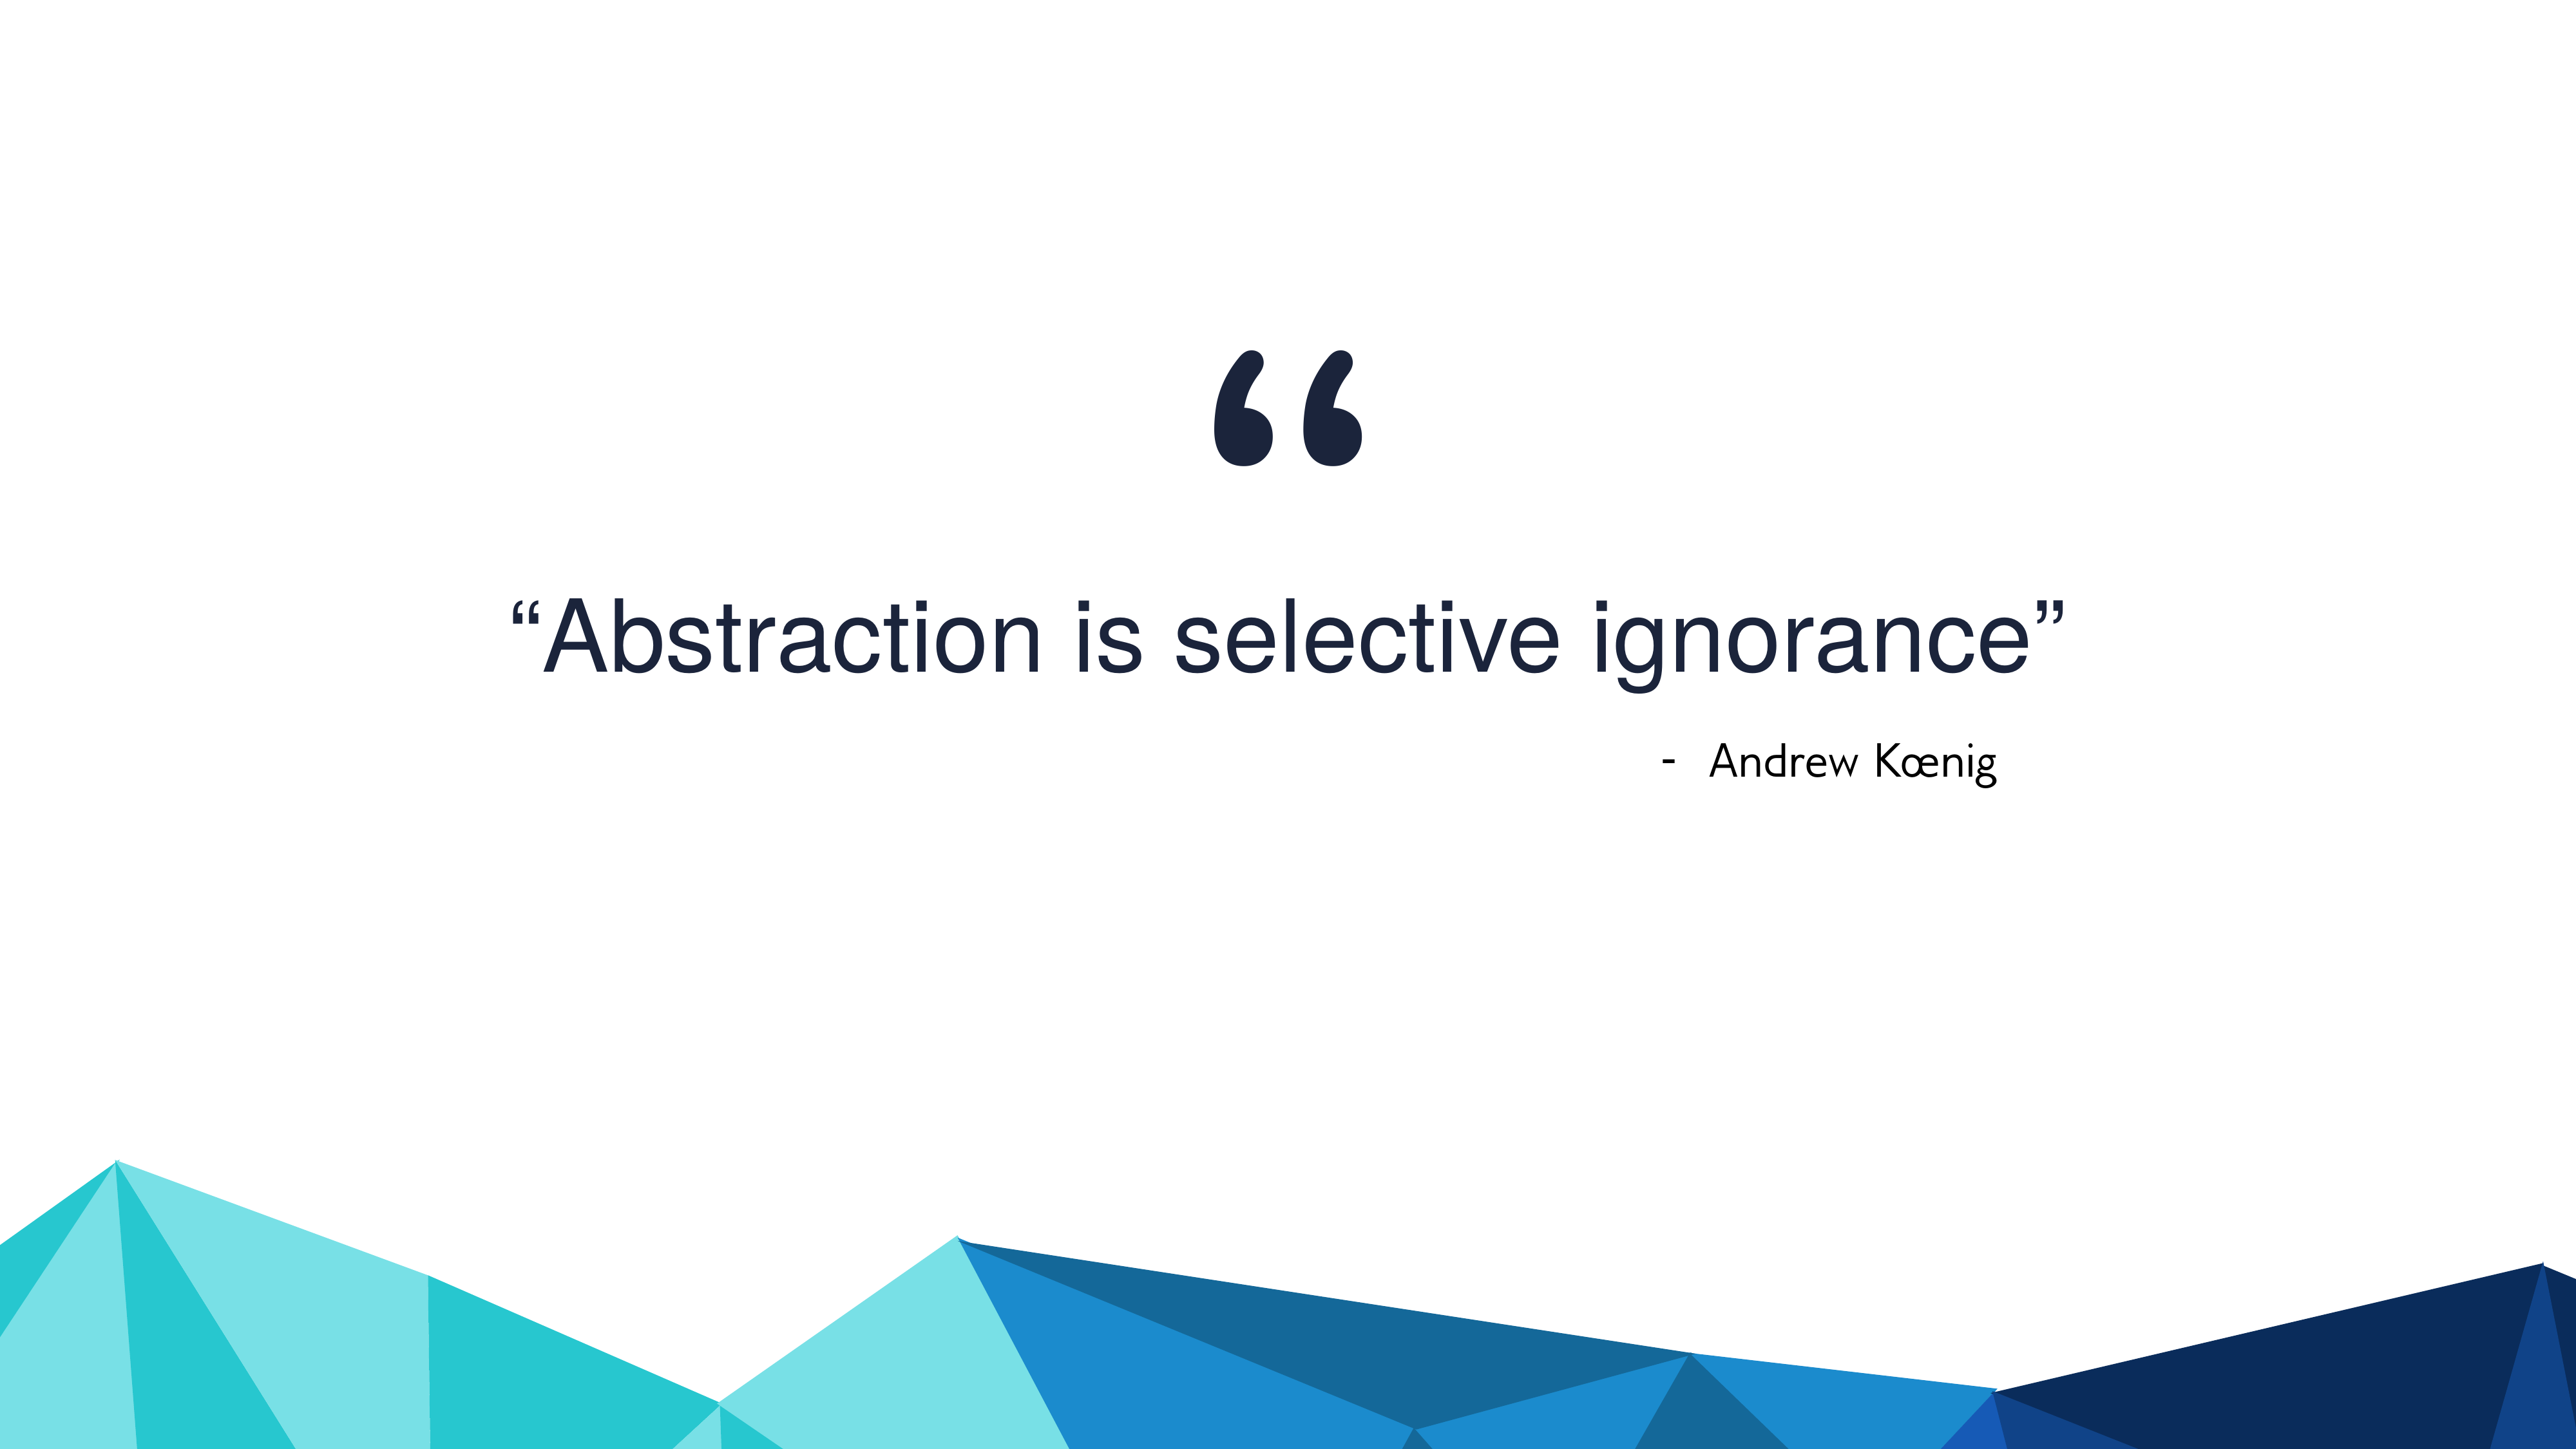

“
“Abstraction is selective ignorance”
Andrew Koenig